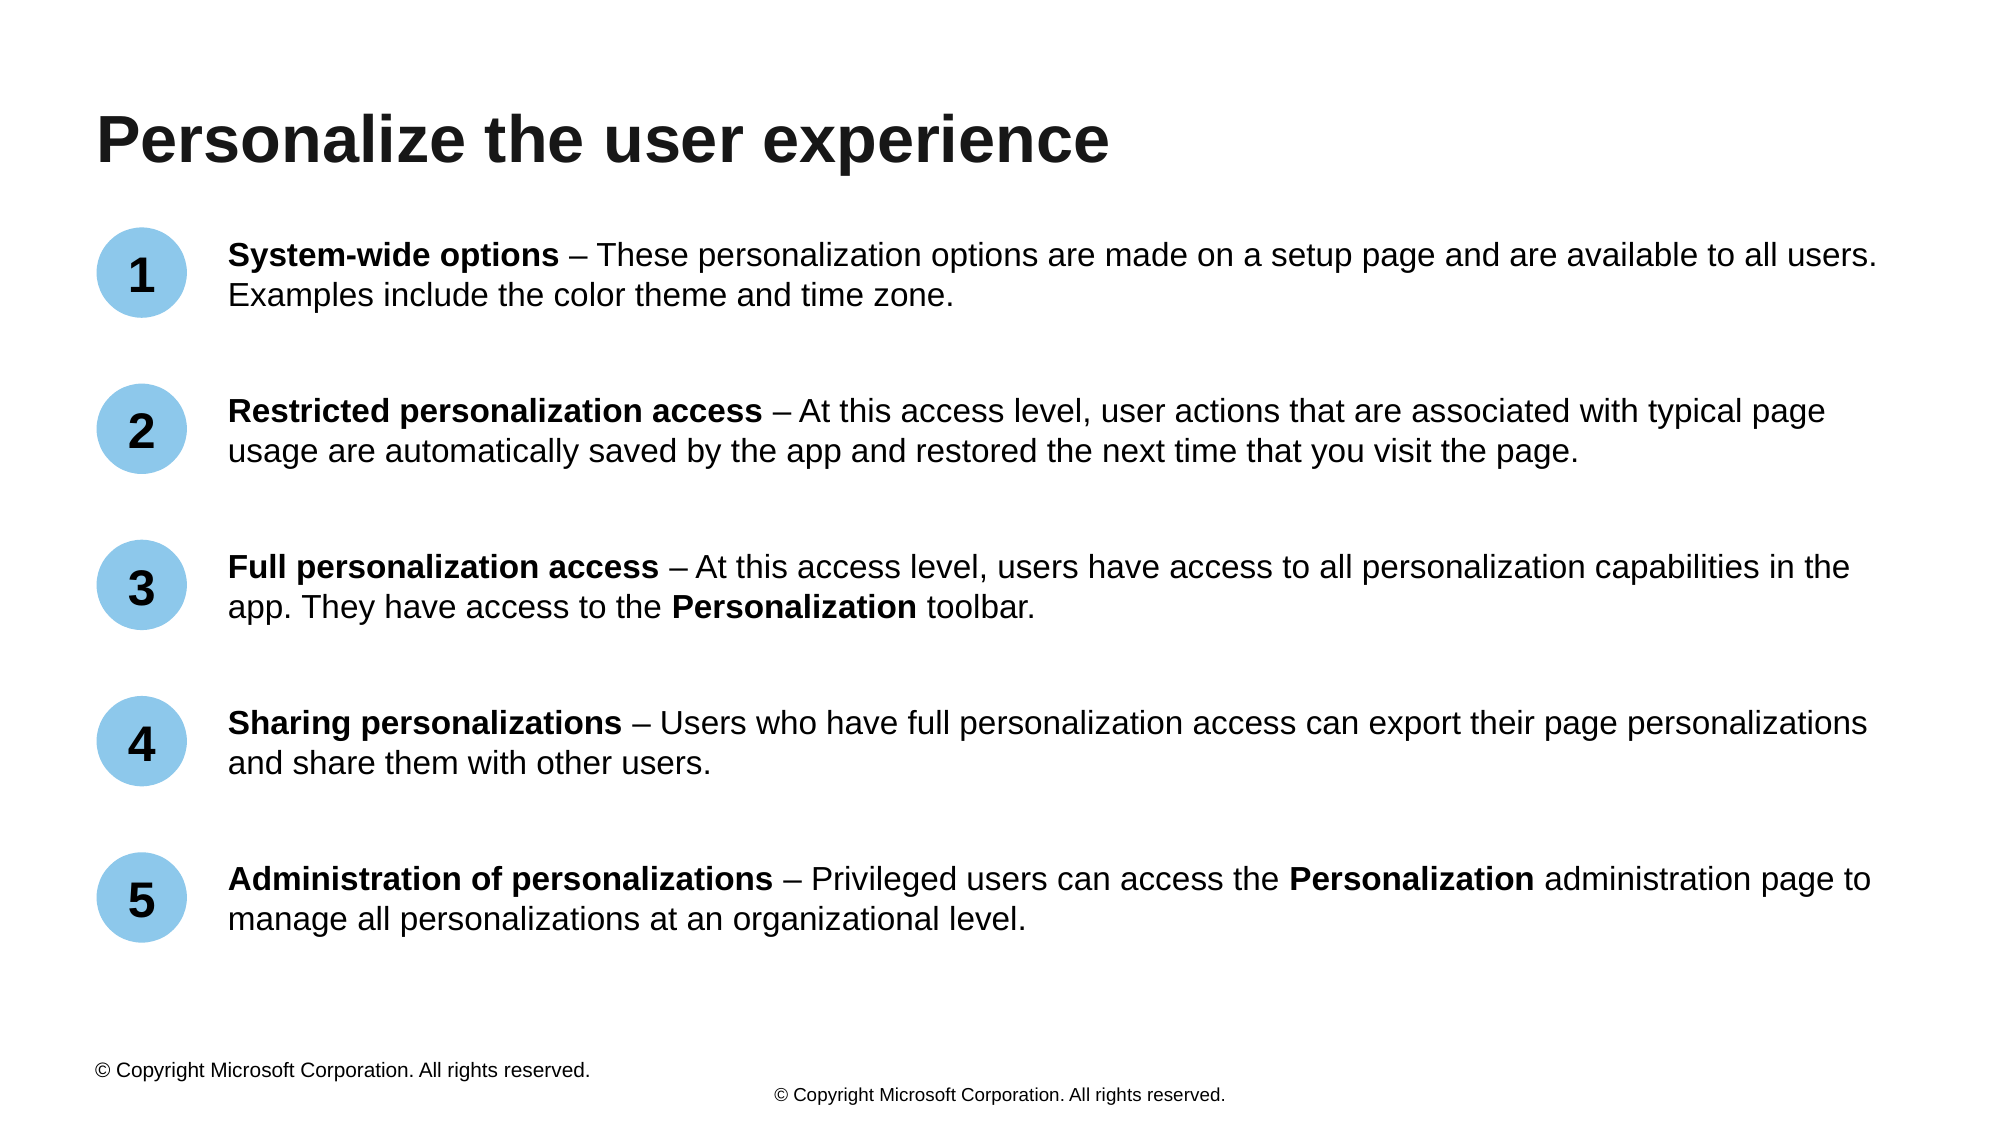

# Personalize the user experience
System-wide options – These personalization options are made on a setup page and are available to all users. Examples include the color theme and time zone.
1
Restricted personalization access – At this access level, user actions that are associated with typical page usage are automatically saved by the app and restored the next time that you visit the page.
2
Full personalization access – At this access level, users have access to all personalization capabilities in the app. They have access to the Personalization toolbar.
3
Sharing personalizations – Users who have full personalization access can export their page personalizations and share them with other users.
4
Administration of personalizations – Privileged users can access the Personalization administration page to manage all personalizations at an organizational level.
5